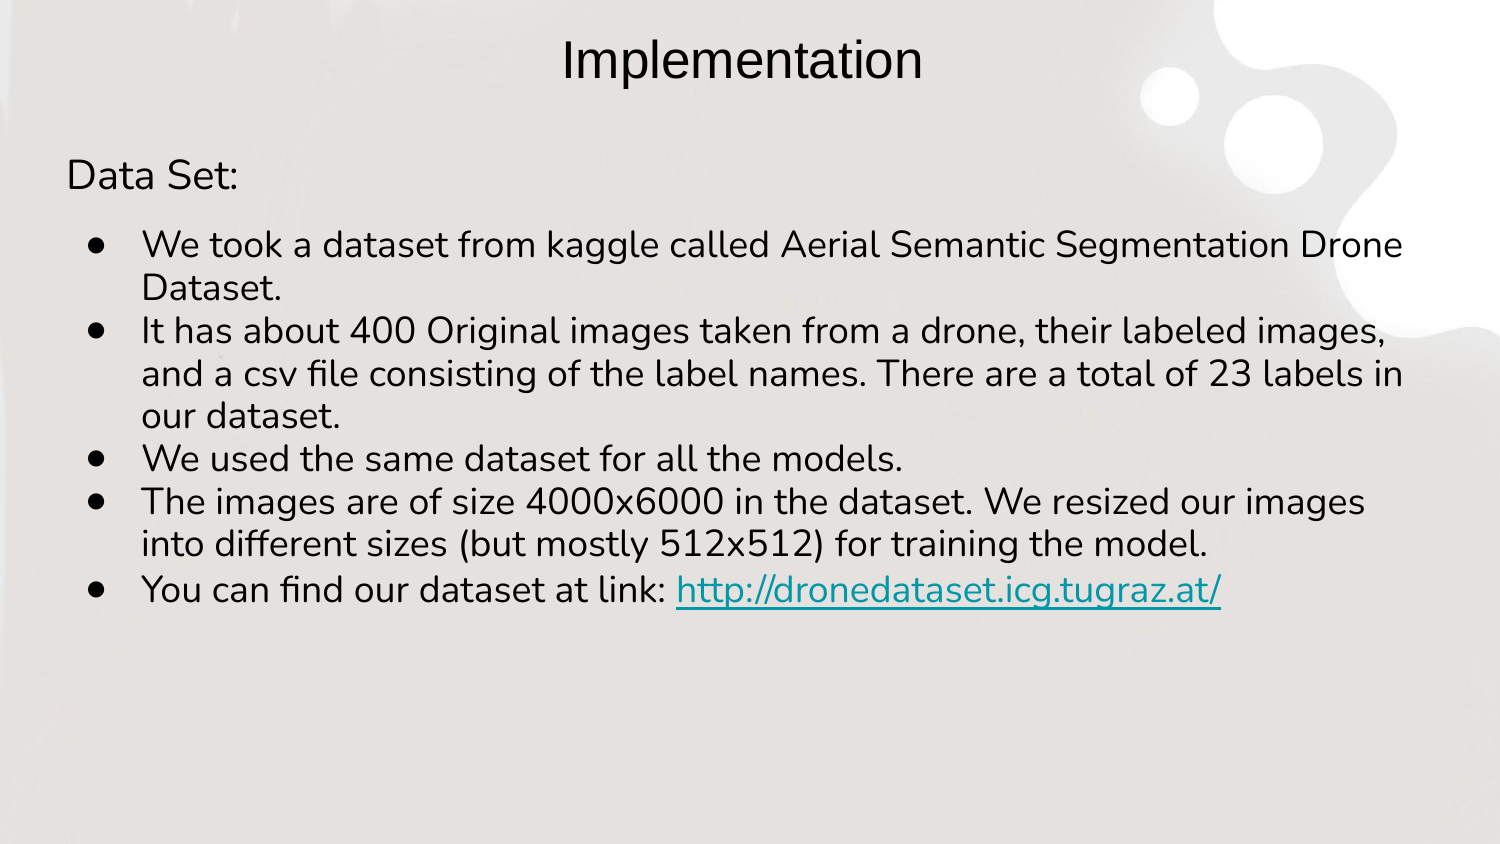

# Implementation
Data Set:
We took a dataset from kaggle called Aerial Semantic Segmentation Drone Dataset.
It has about 400 Original images taken from a drone, their labeled images, and a csv file consisting of the label names. There are a total of 23 labels in our dataset.
We used the same dataset for all the models.
The images are of size 4000x6000 in the dataset. We resized our images into different sizes (but mostly 512x512) for training the model.
You can find our dataset at link: http://dronedataset.icg.tugraz.at/